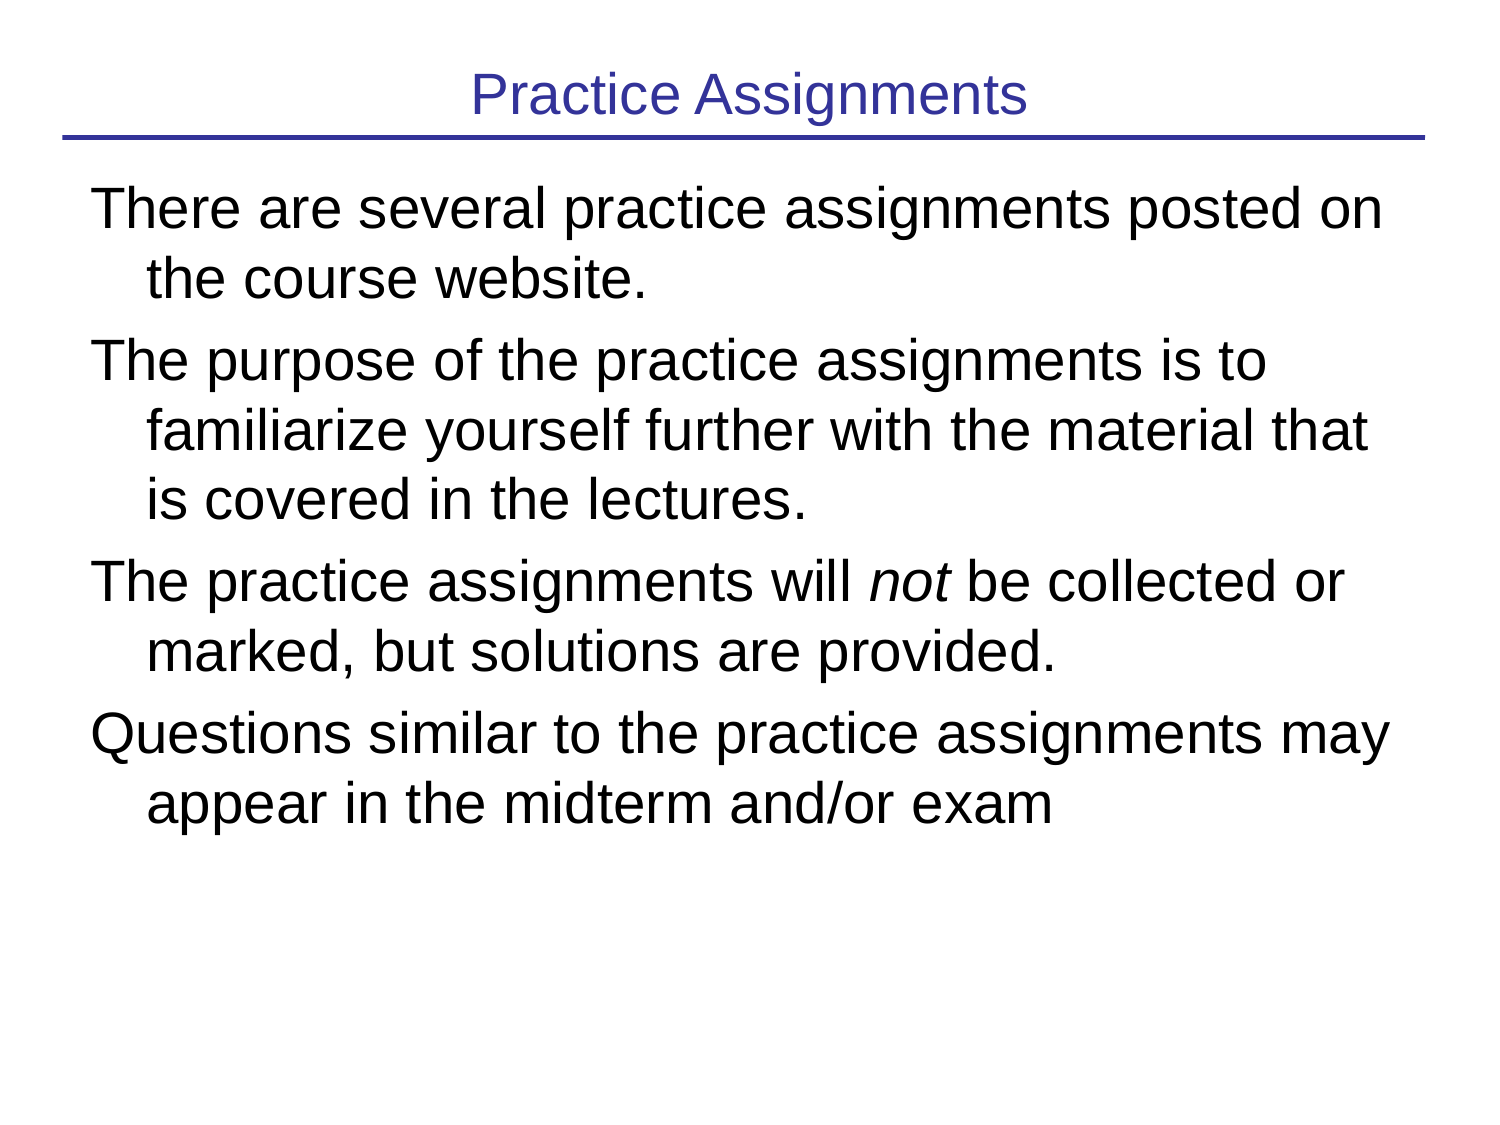

# Practice Assignments
There are several practice assignments posted on the course website.
The purpose of the practice assignments is to familiarize yourself further with the material that is covered in the lectures.
The practice assignments will not be collected or marked, but solutions are provided.
Questions similar to the practice assignments may appear in the midterm and/or exam